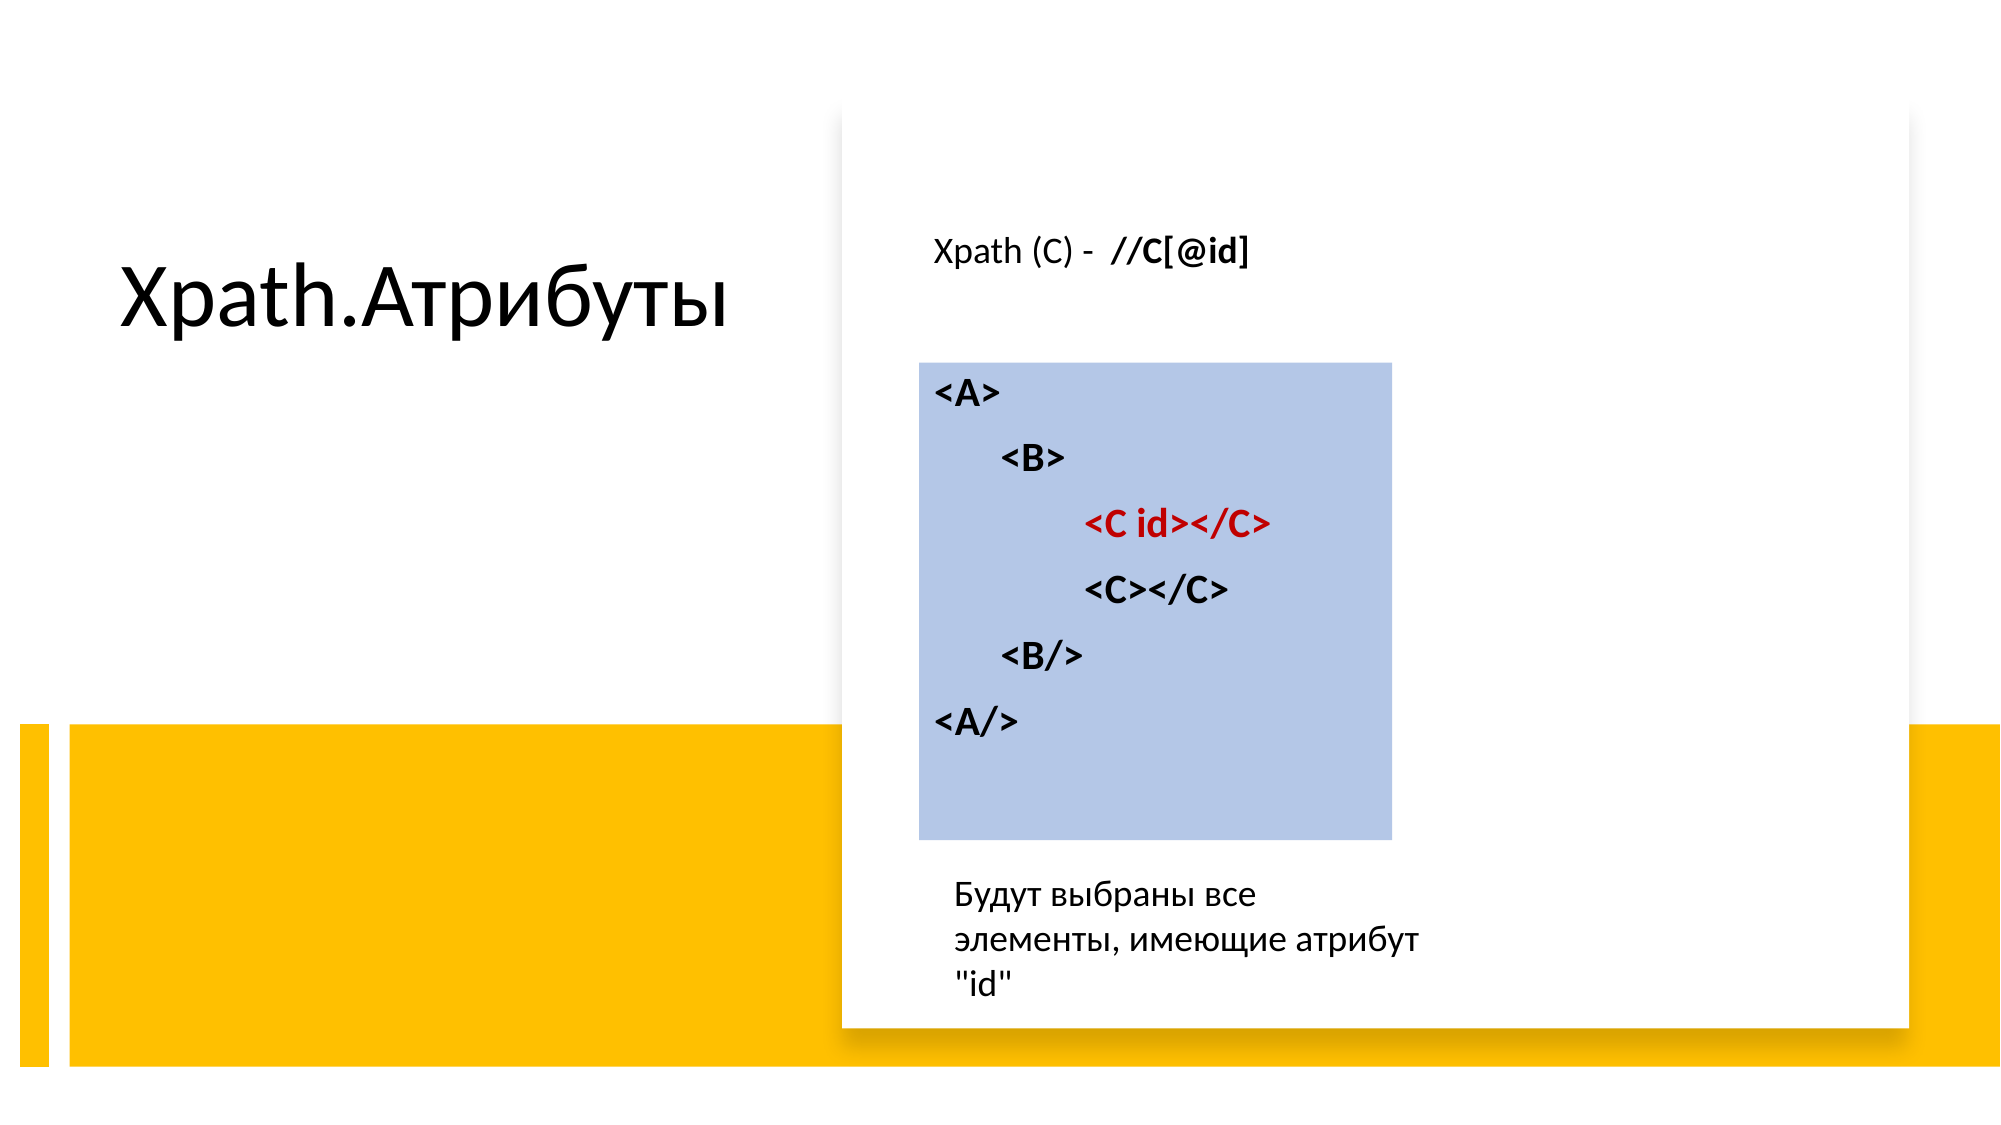

Xpath (C) -  //C[@id]
# Xpath.Атрибуты
<A>
       <B>
	<C id></C>
	<C></C>
       <B/>
<A/>

Будут выбраны все элементы, имеющие атрибут "id"